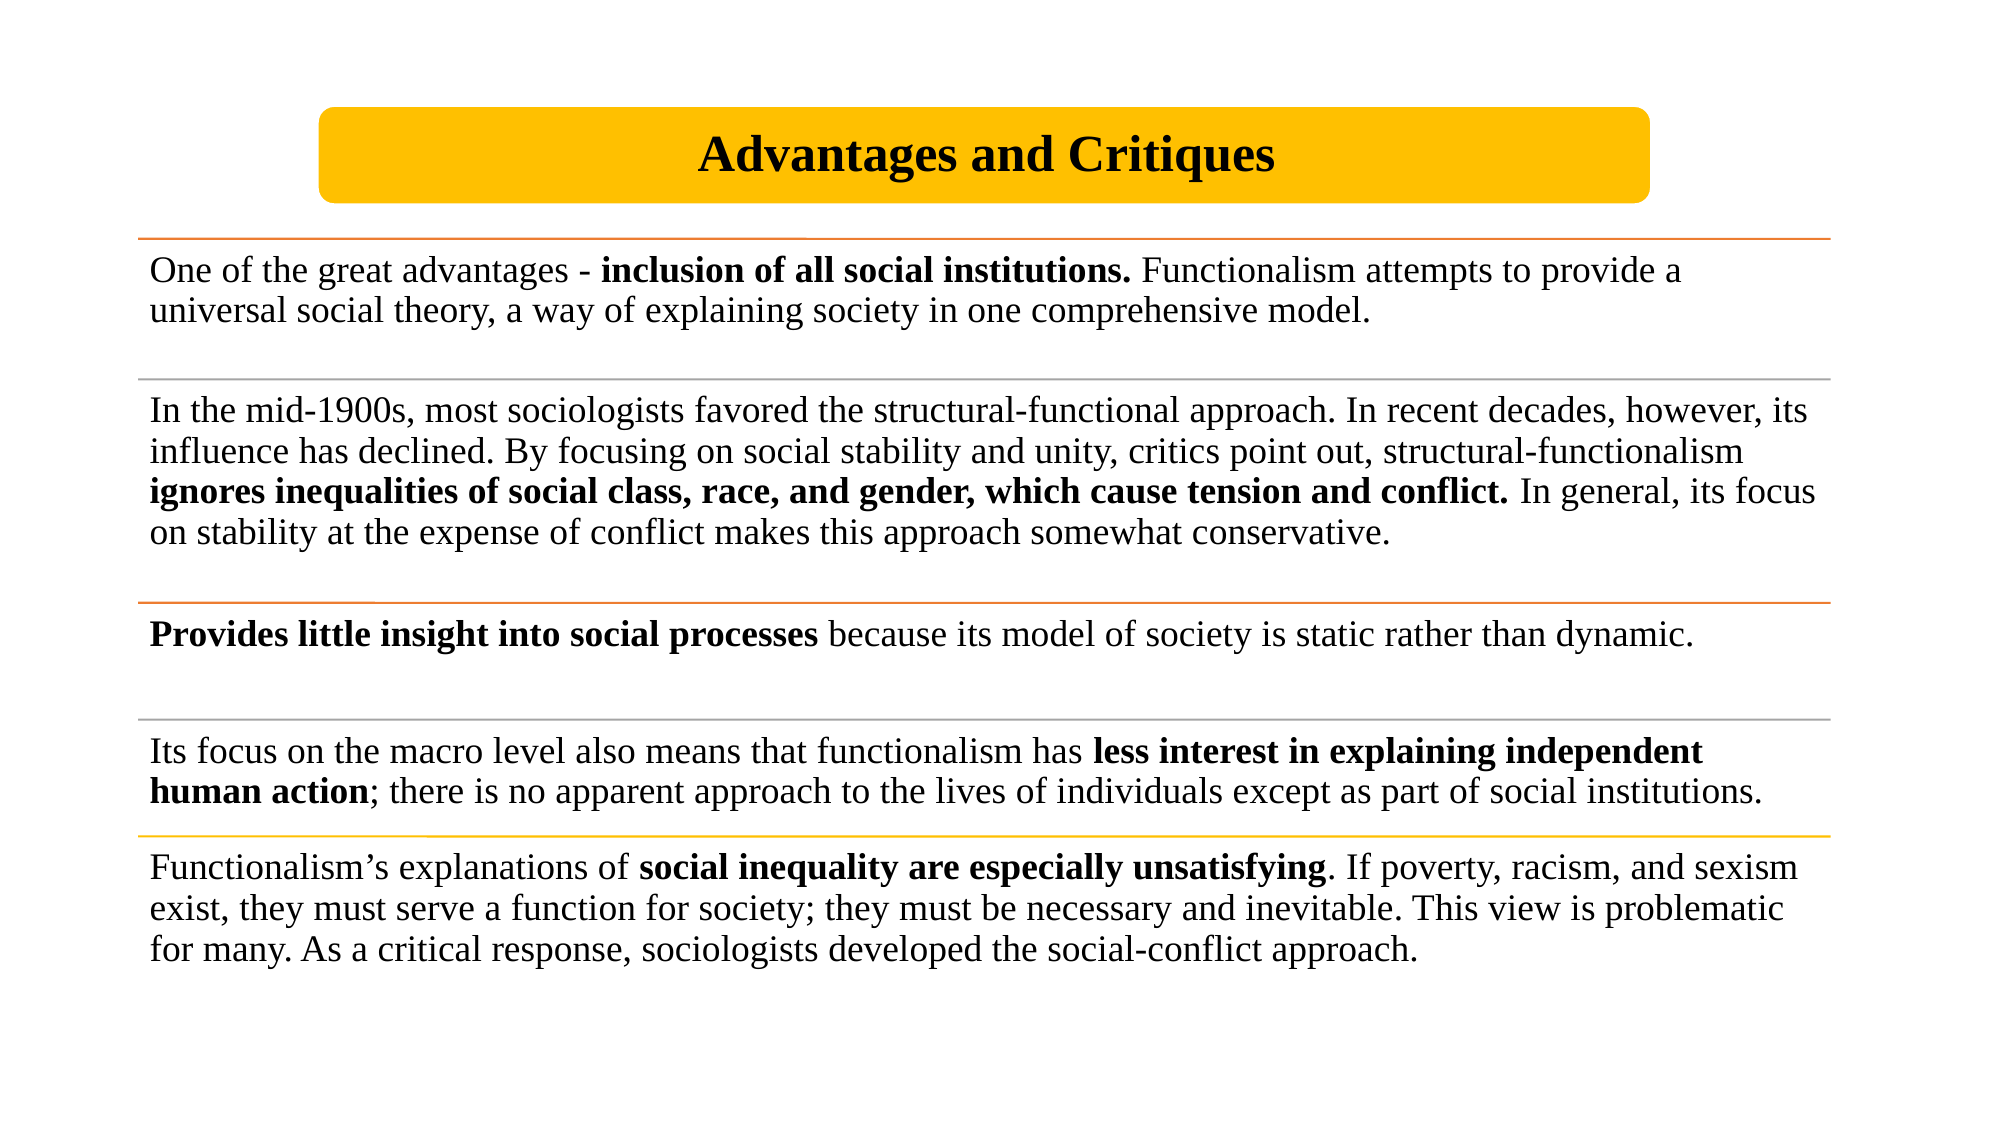

Advantages and Critiques
One of the great advantages - inclusion of all social institutions. Functionalism attempts to provide a universal social theory, a way of explaining society in one comprehensive model.
In the mid-1900s, most sociologists favored the structural-functional approach. In recent decades, however, its influence has declined. By focusing on social stability and unity, critics point out, structural-functionalism ignores inequalities of social class, race, and gender, which cause tension and conflict. In general, its focus on stability at the expense of conflict makes this approach somewhat conservative.
Provides little insight into social processes because its model of society is static rather than dynamic.
Its focus on the macro level also means that functionalism has less interest in explaining independent human action; there is no apparent approach to the lives of individuals except as part of social institutions.
Functionalism’s explanations of social inequality are especially unsatisfying. If poverty, racism, and sexism exist, they must serve a function for society; they must be necessary and inevitable. This view is problematic for many. As a critical response, sociologists developed the social-conflict approach.